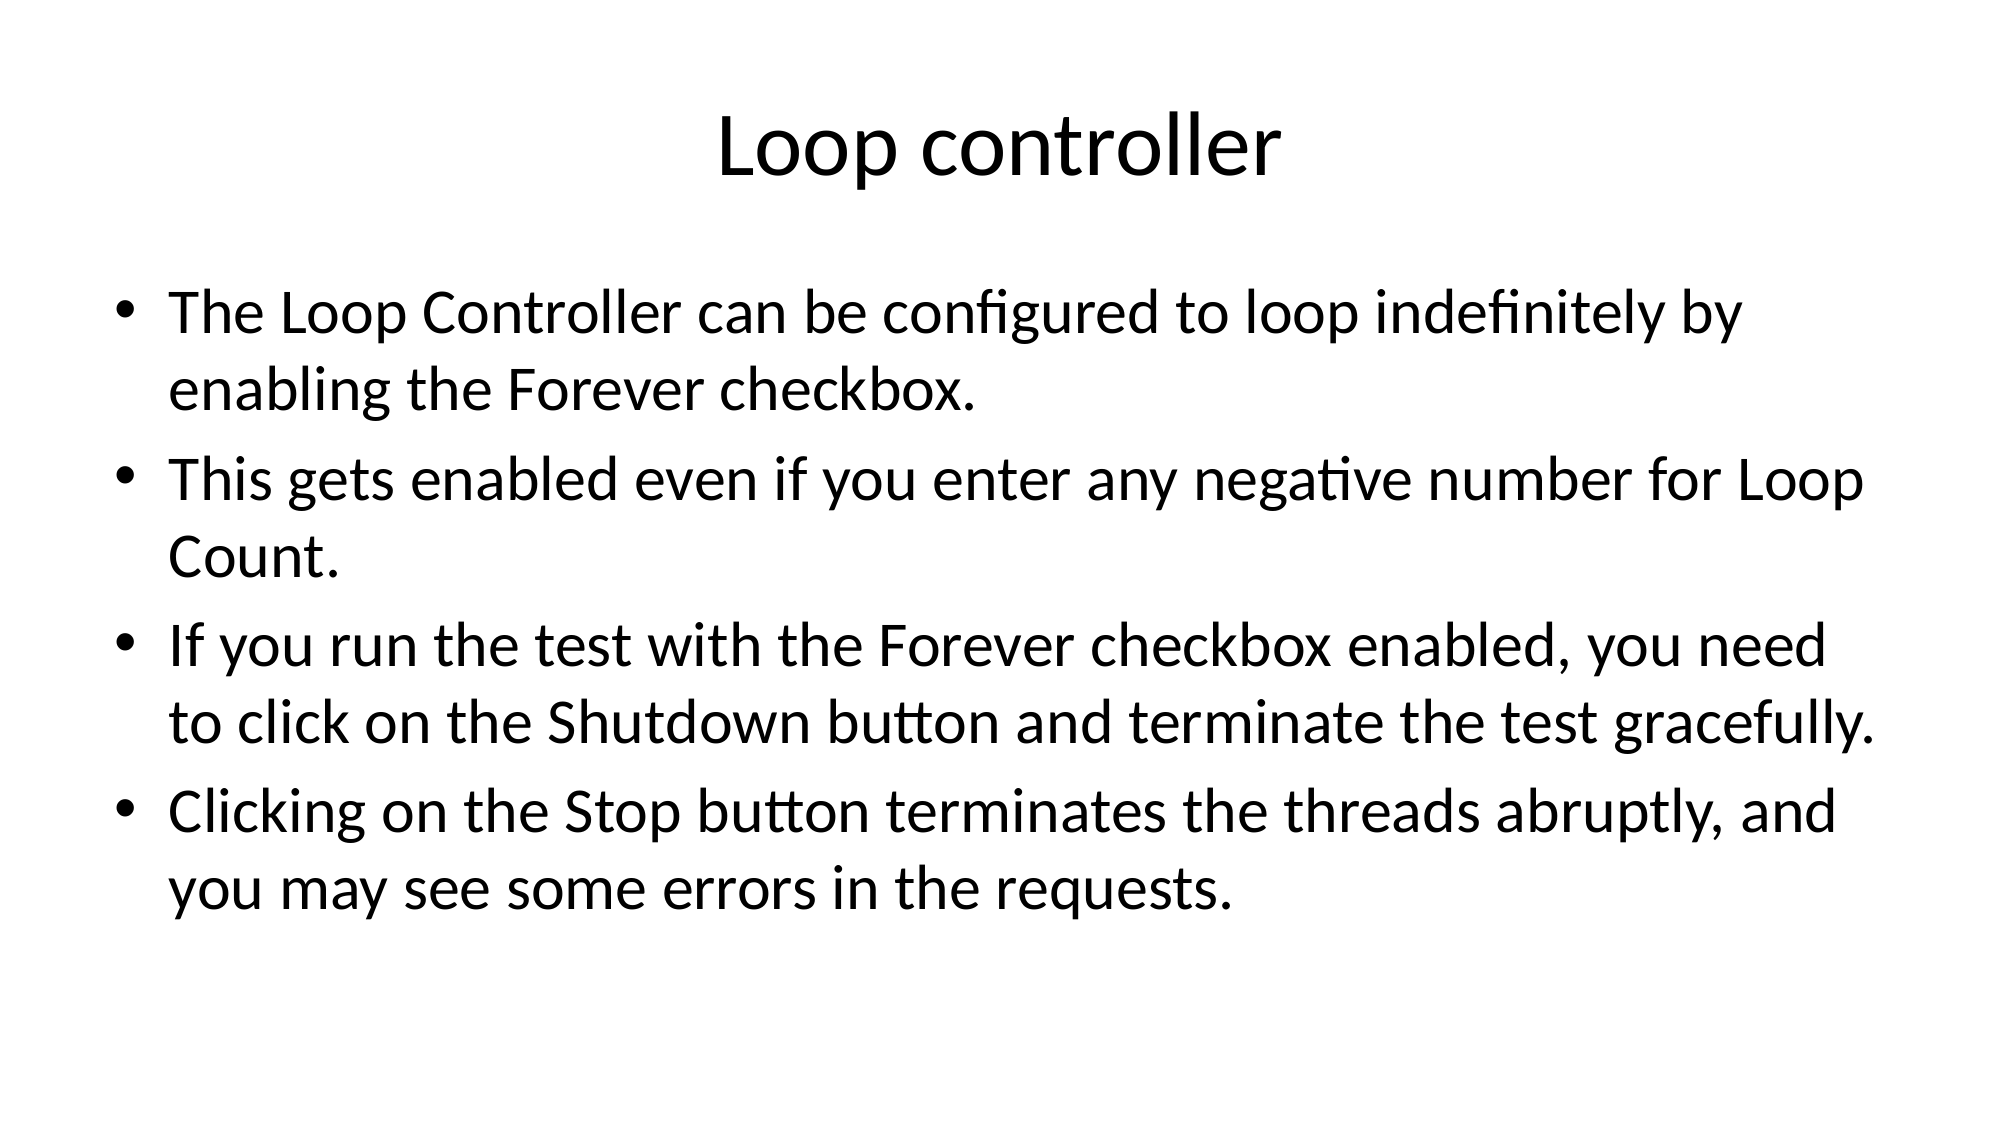

# Loop controller
The Loop Controller can be configured to loop indefinitely by enabling the Forever checkbox.
This gets enabled even if you enter any negative number for Loop Count.
If you run the test with the Forever checkbox enabled, you need to click on the Shutdown button and terminate the test gracefully.
Clicking on the Stop button terminates the threads abruptly, and you may see some errors in the requests.